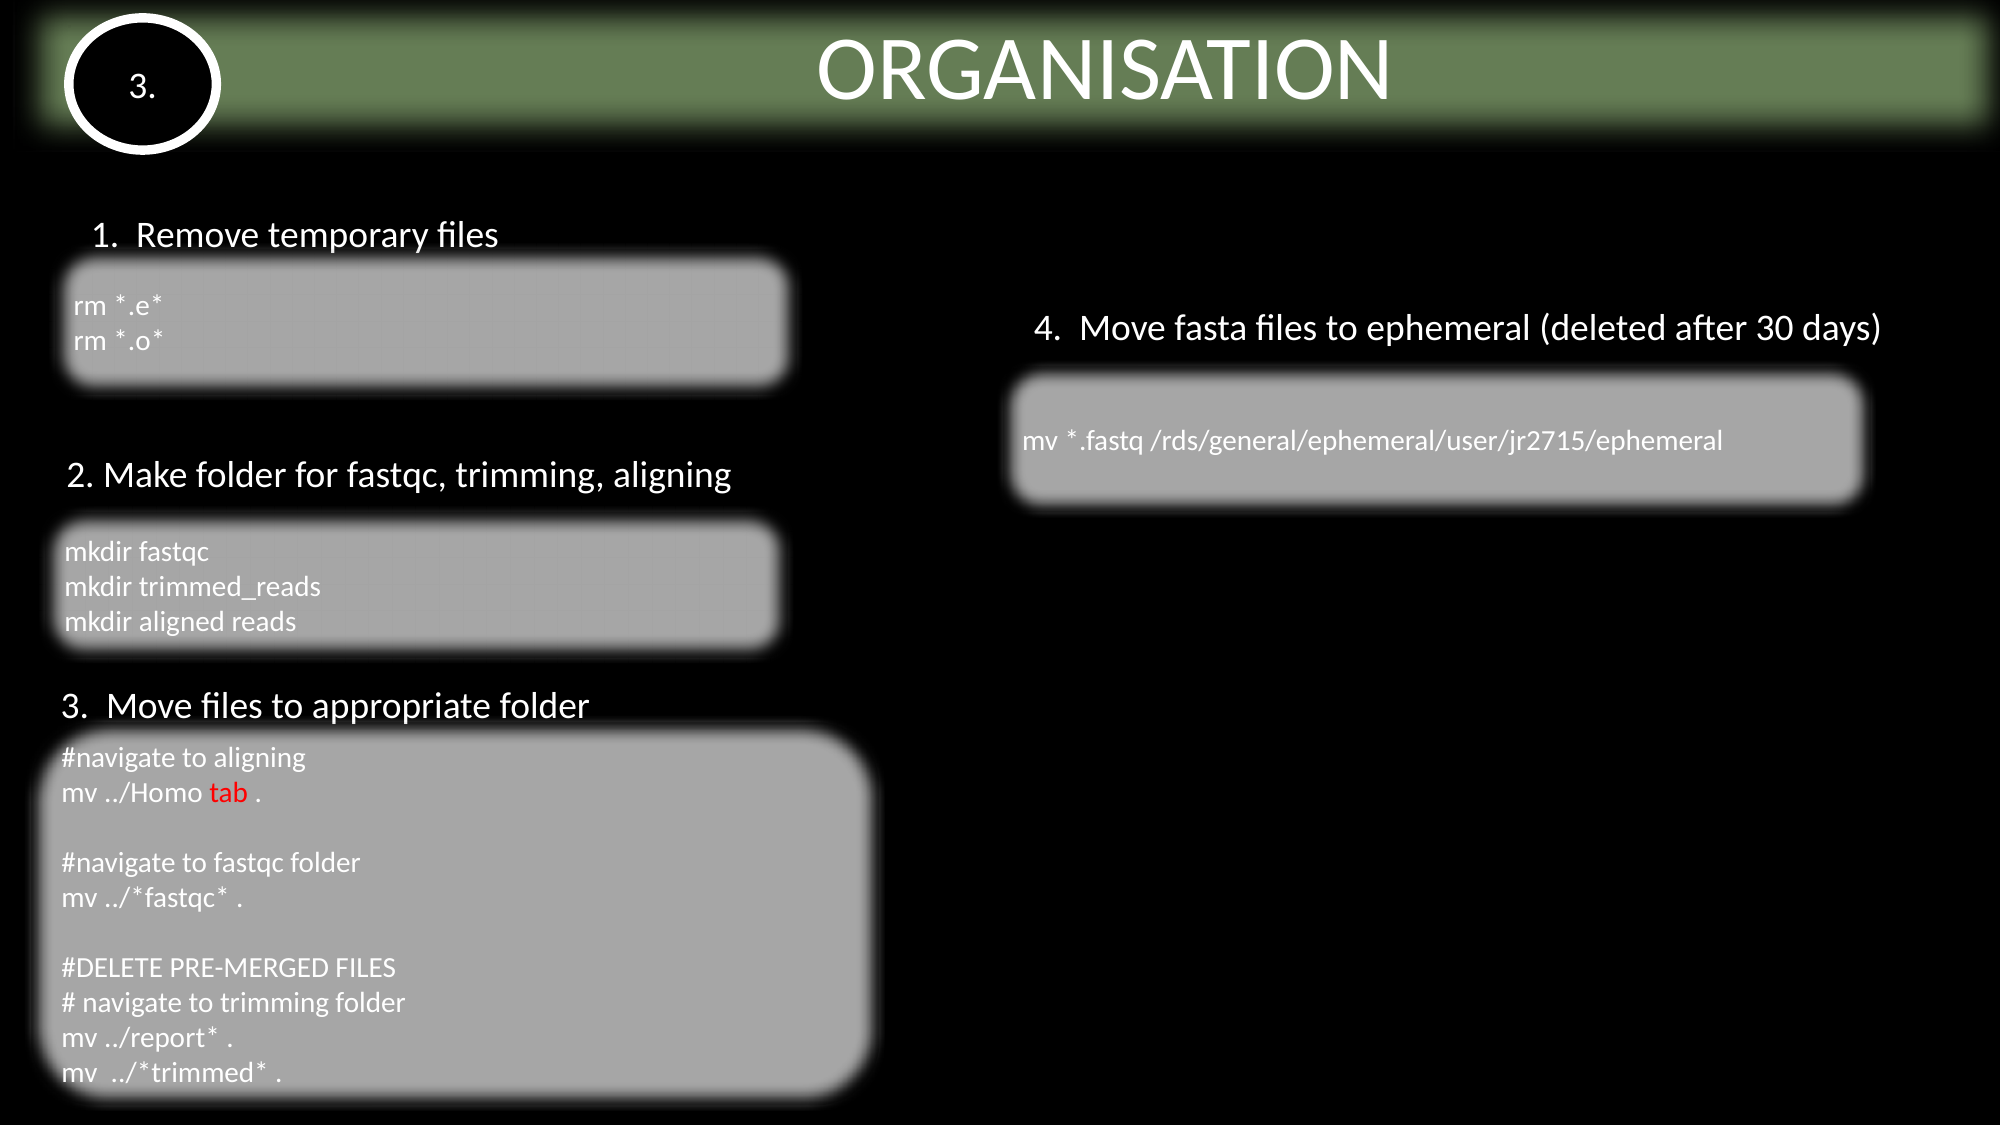

# ORGANISATION

3.
1.  Remove temporary files
rm *.e*
rm *.o*
4.  Move fasta files to ephemeral (deleted after 30 days)
mv *.fastq /rds/general/ephemeral/user/jr2715/ephemeral
2. Make folder for fastqc, trimming, aligning

mkdir fastqc
mkdir trimmed_reads
mkdir aligned reads
3.  Move files to appropriate folder
#navigate to aligning
mv ../Homo tab .

#navigate to fastqc folder
mv ../*fastqc* .

#DELETE PRE-MERGED FILES
# navigate to trimming folder
mv ../report* .
mv  ../*trimmed* .
2. Move genome